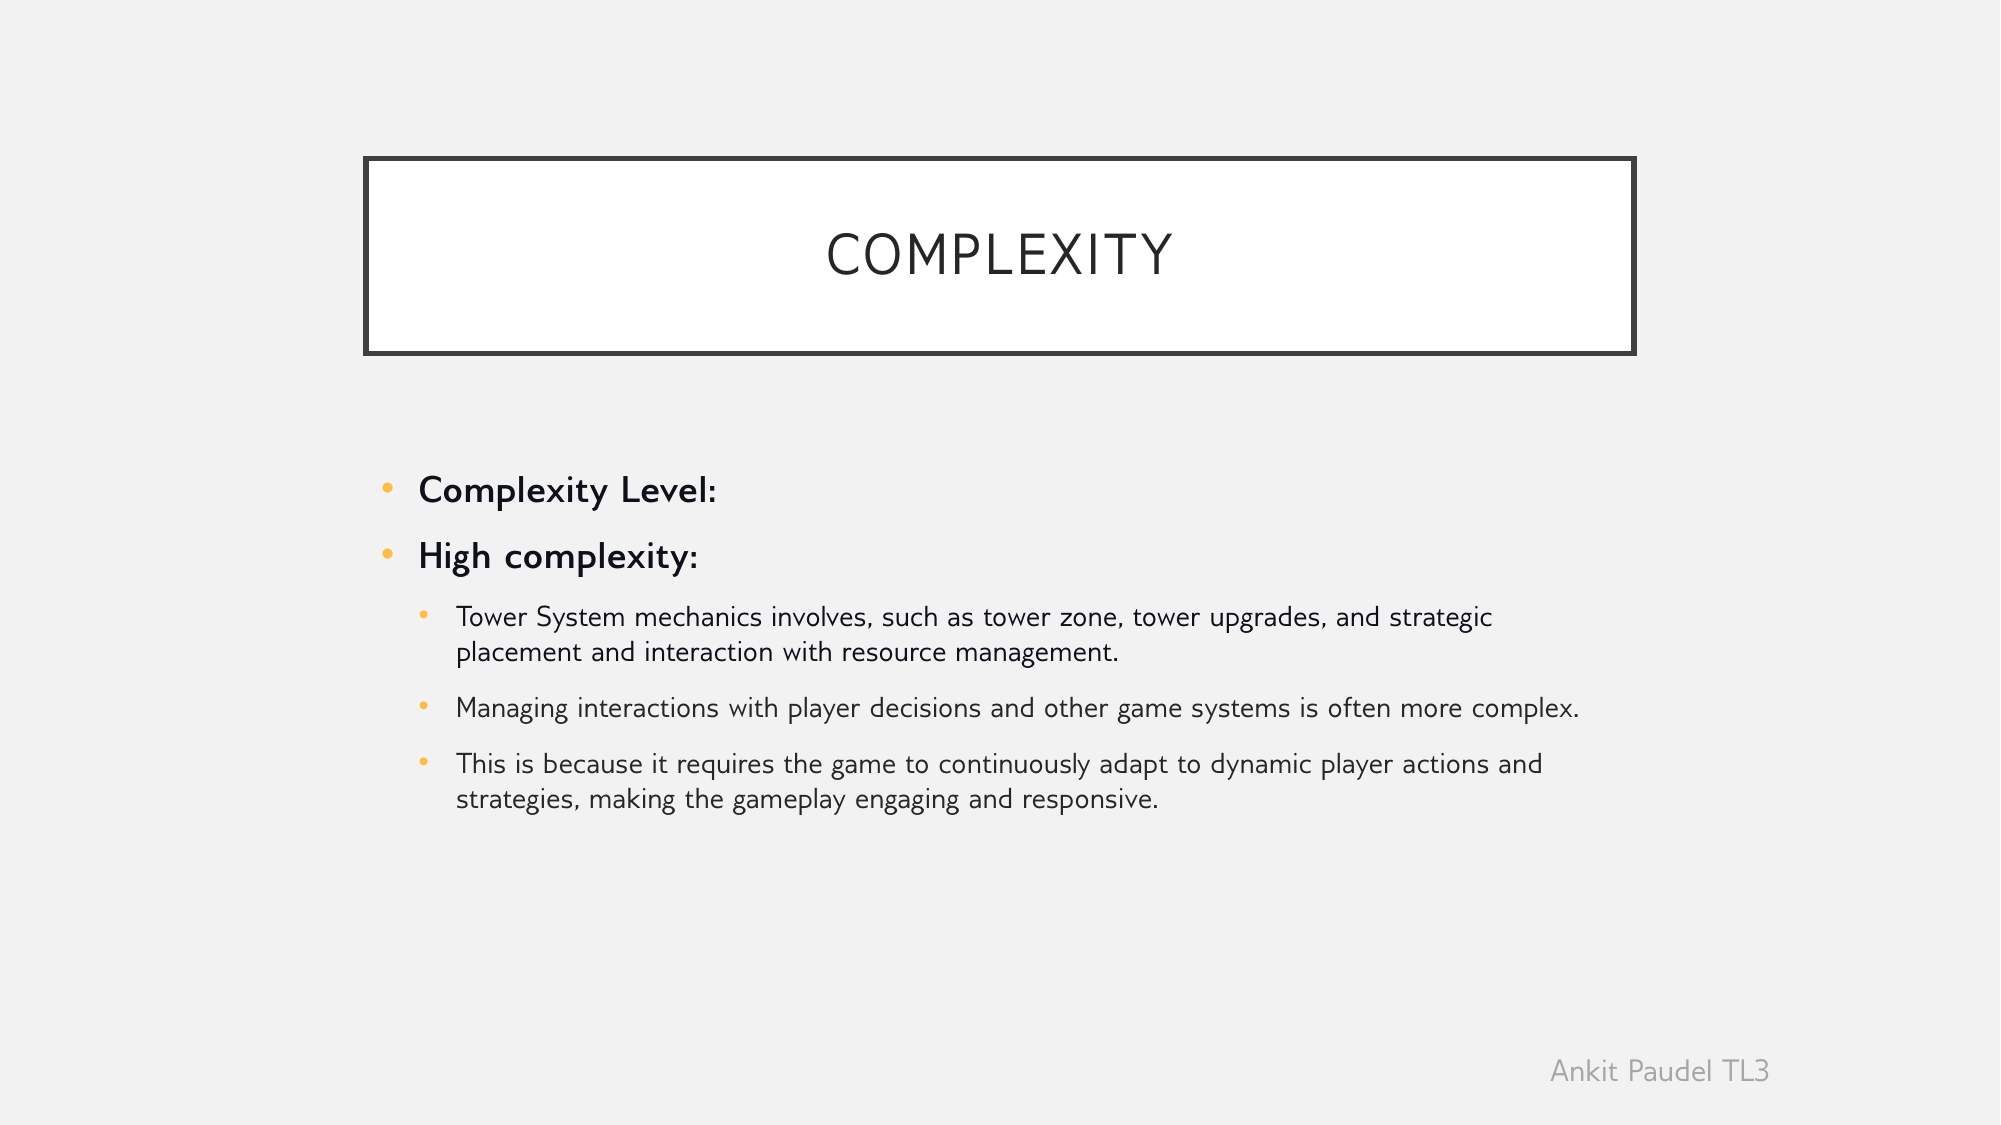

# Complexity
Complexity Level:
High complexity:
Tower System mechanics involves, such as tower zone, tower upgrades, and strategic placement and interaction with resource management.
Managing interactions with player decisions and other game systems is often more complex.
This is because it requires the game to continuously adapt to dynamic player actions and strategies, making the gameplay engaging and responsive.
Ankit Paudel TL3